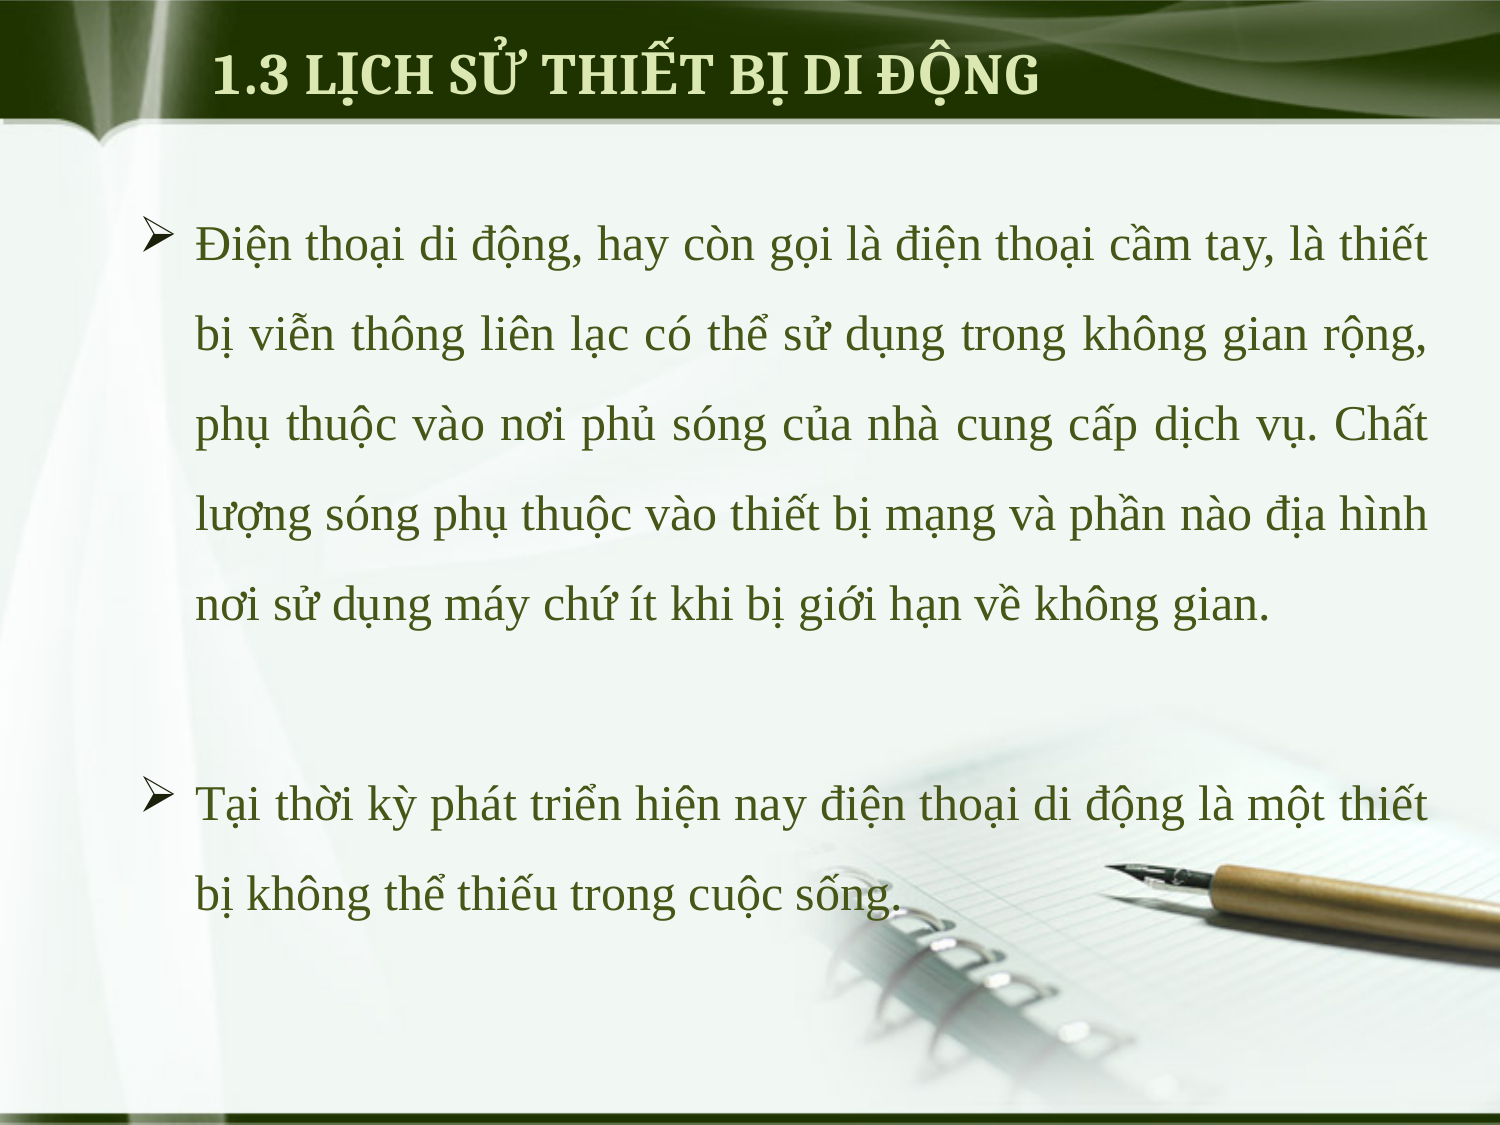

# 1.3 LỊCH SỬ THIẾT BỊ DI ĐỘNG
Điện thoại di động, hay còn gọi là điện thoại cầm tay, là thiết bị viễn thông liên lạc có thể sử dụng trong không gian rộng, phụ thuộc vào nơi phủ sóng của nhà cung cấp dịch vụ. Chất lượng sóng phụ thuộc vào thiết bị mạng và phần nào địa hình nơi sử dụng máy chứ ít khi bị giới hạn về không gian.

Tại thời kỳ phát triển hiện nay điện thoại di động là một thiết bị không thể thiếu trong cuộc sống.